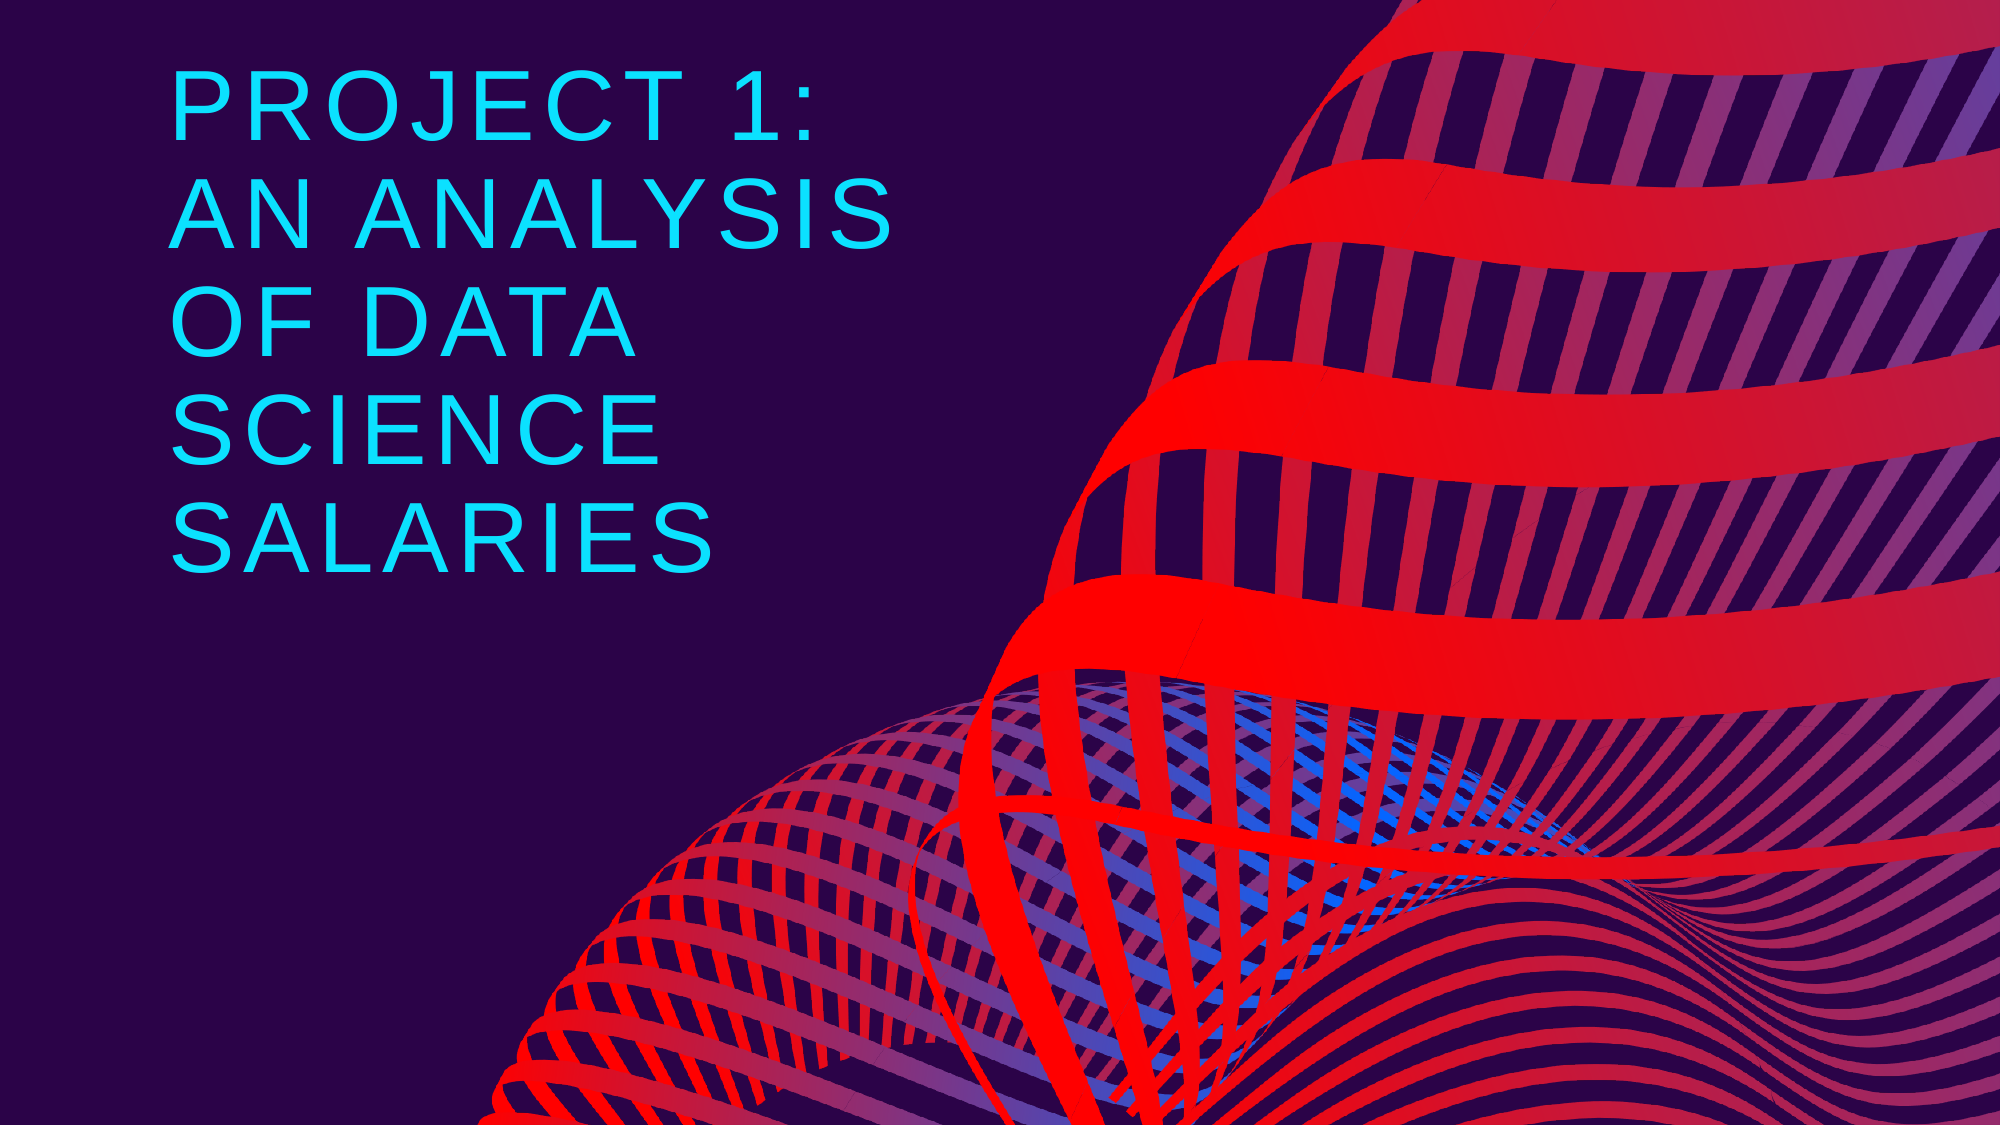

# Project 1: an analysis of data science salaries